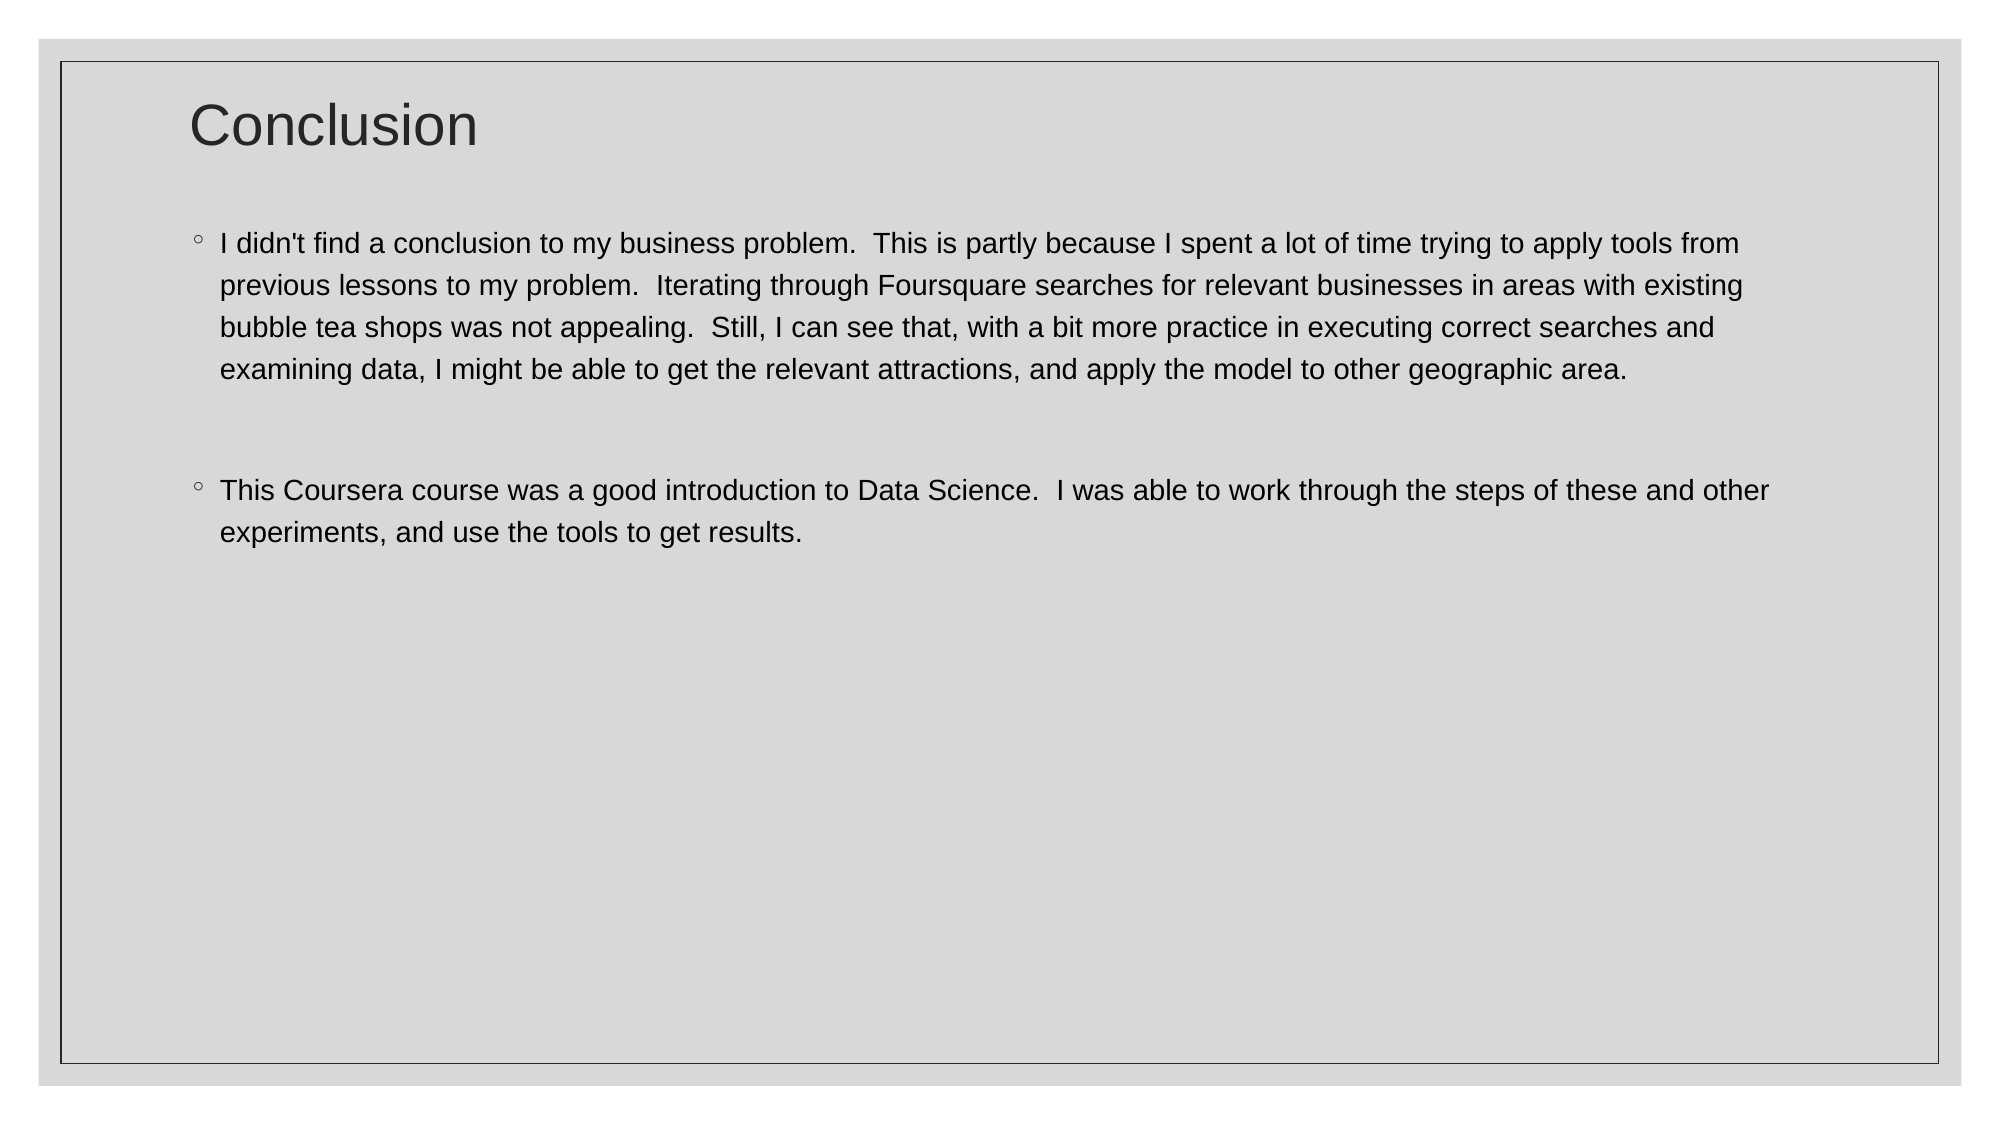

# Conclusion
I didn't find a conclusion to my business problem.  This is partly because I spent a lot of time trying to apply tools from previous lessons to my problem.  Iterating through Foursquare searches for relevant businesses in areas with existing bubble tea shops was not appealing.  Still, I can see that, with a bit more practice in executing correct searches and examining data, I might be able to get the relevant attractions, and apply the model to other geographic area.

This Coursera course was a good introduction to Data Science.  I was able to work through the steps of these and other experiments, and use the tools to get results.